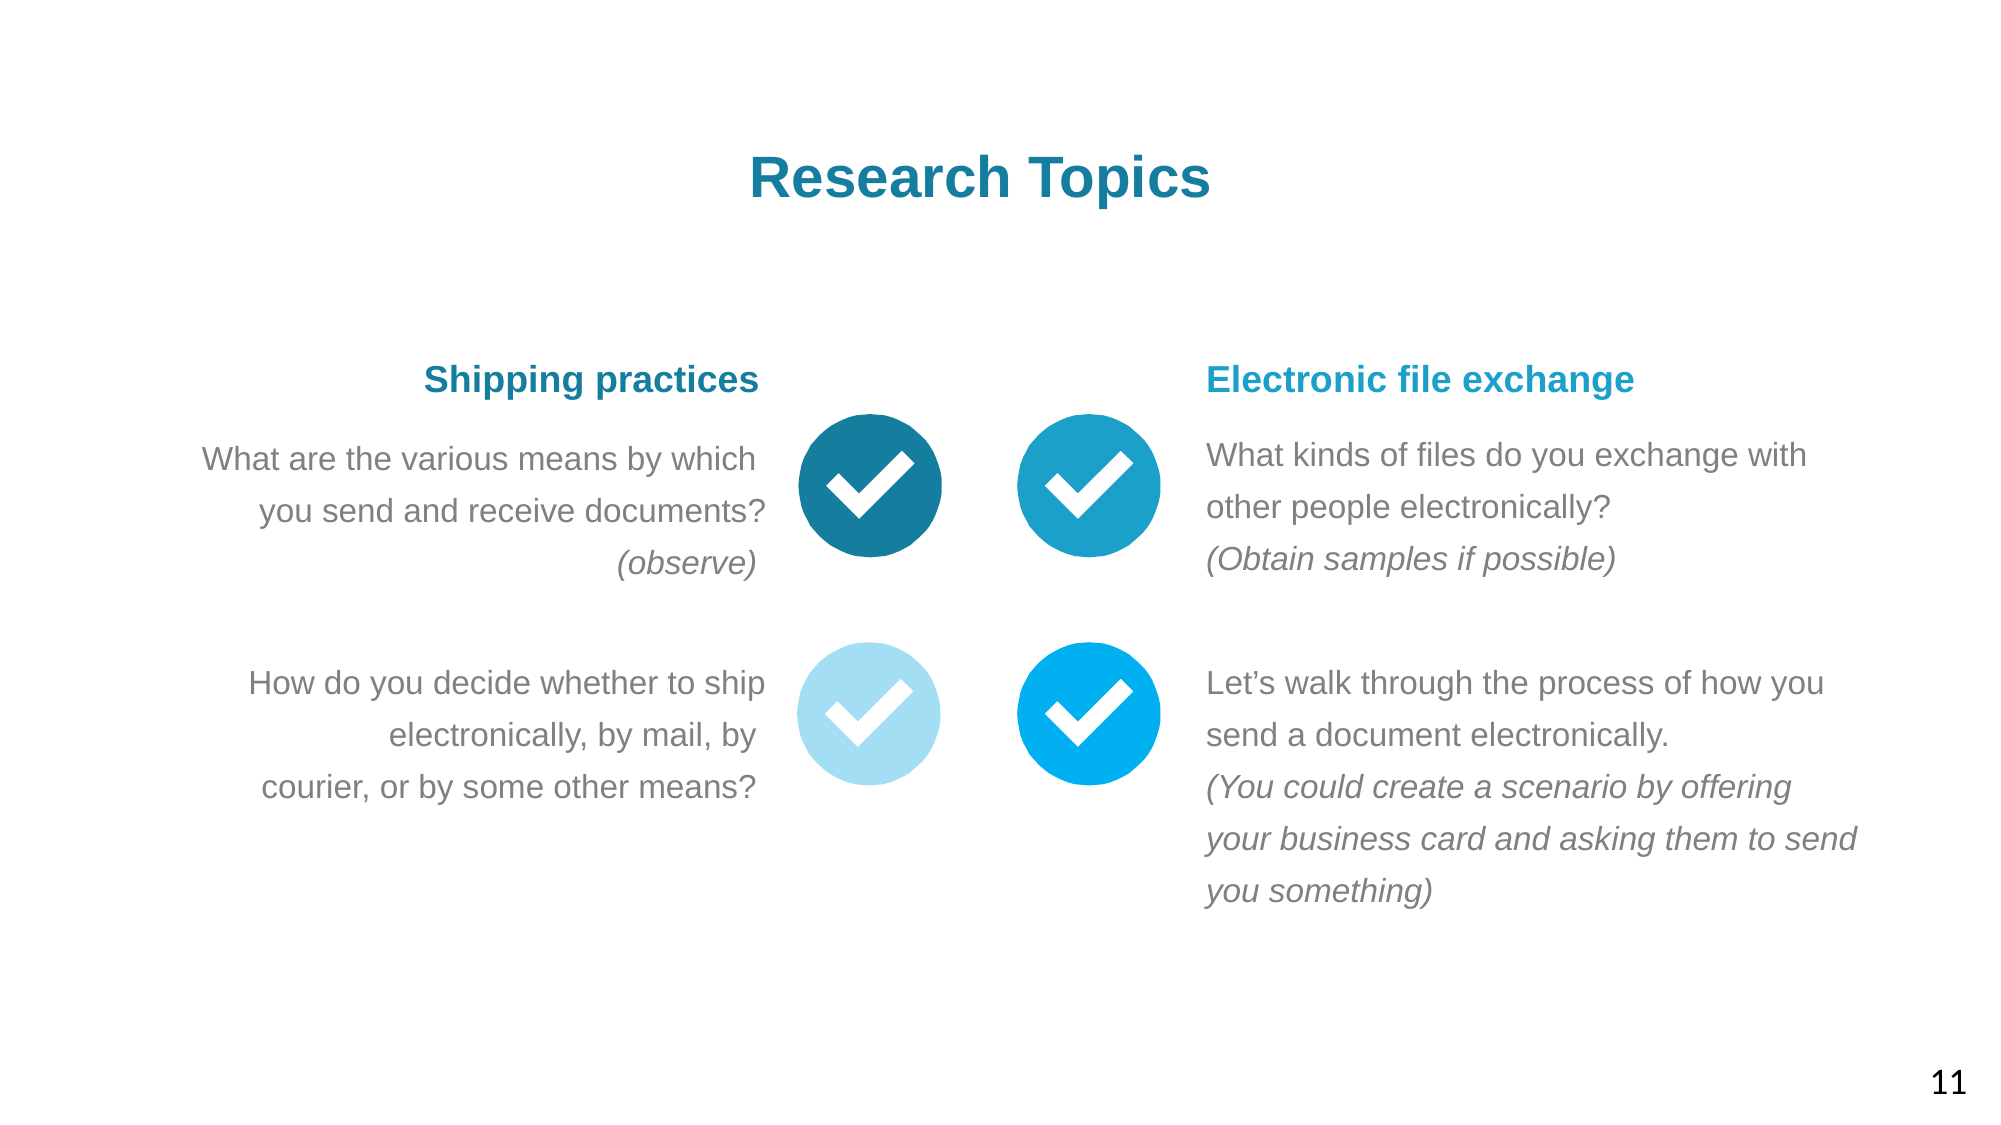

Research Topics
Shipping practices
Electronic file exchange

What kinds of files do you exchange with other people electronically?
(Obtain samples if possible)
What are the various means by which
you send and receive documents? (observe)
How do you decide whether to ship electronically, by mail, by
courier, or by some other means?

Let’s walk through the process of how you send a document electronically.
(You could create a scenario by offering your business card and asking them to send you something)
11